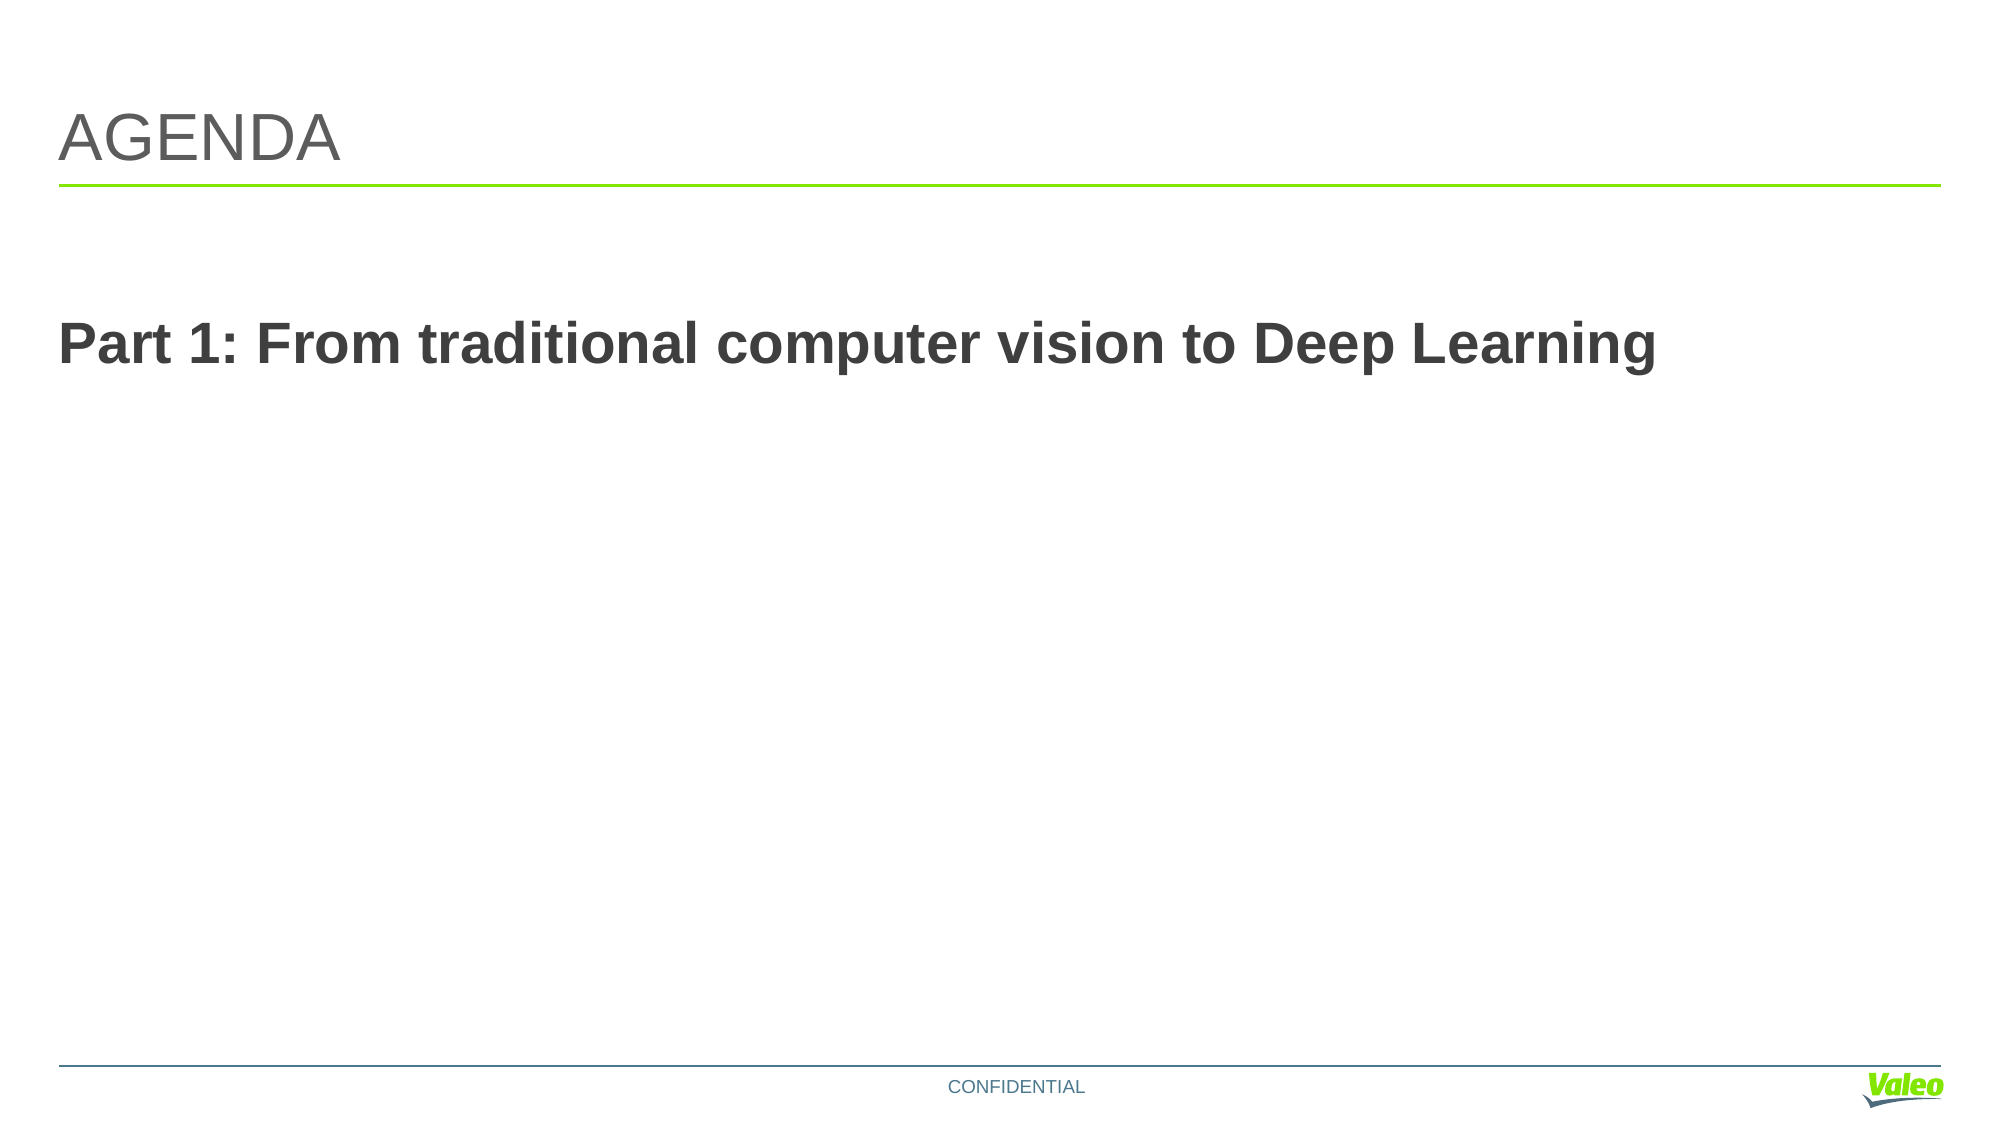

# AGENDA
Part 1: From traditional computer vision to Deep Learning